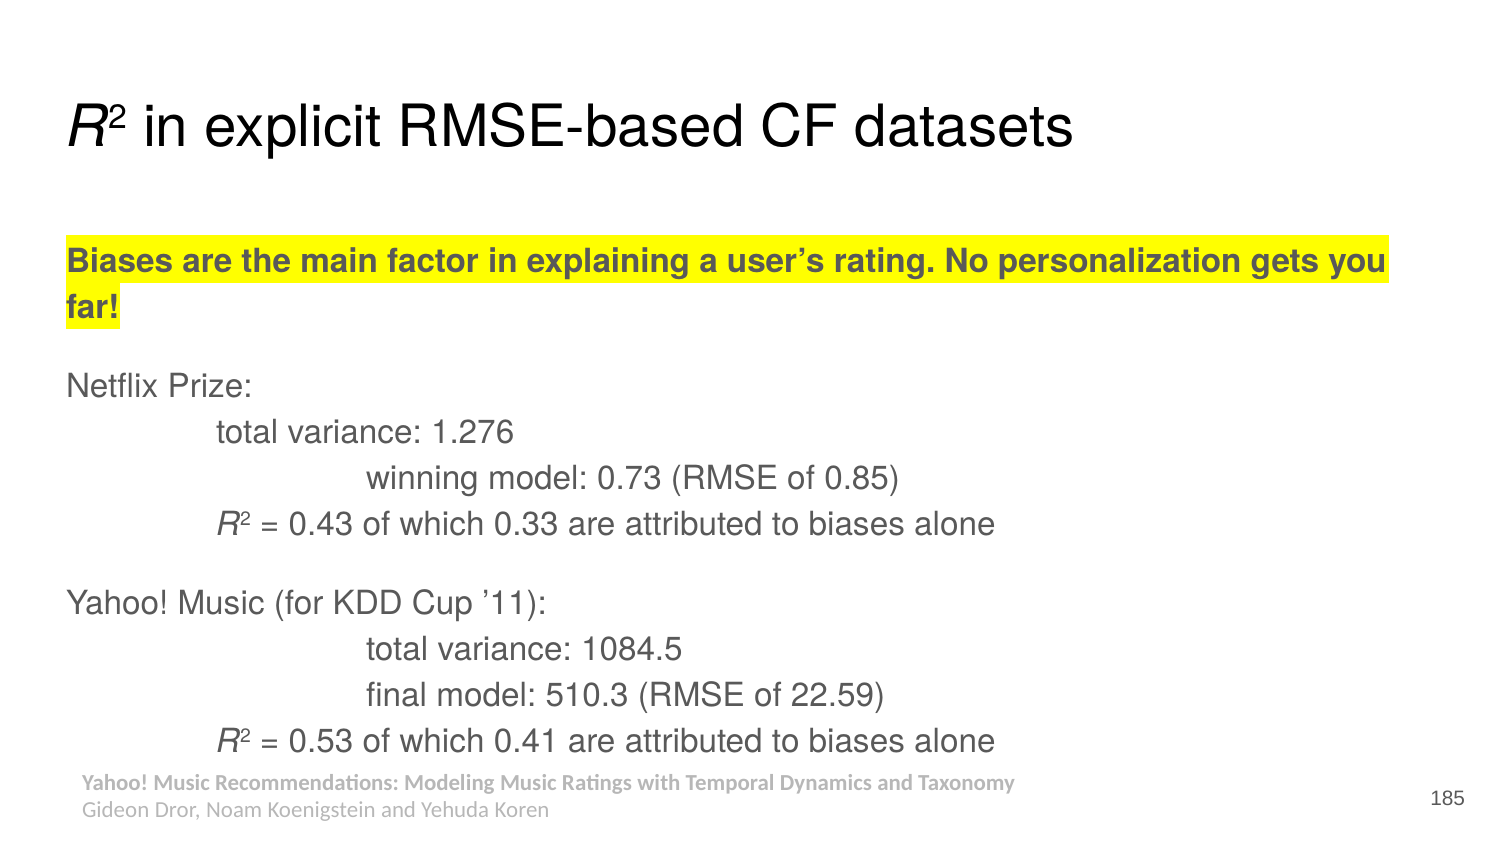

# R2 in explicit RMSE-based CF datasets
Biases are the main factor in explaining a user’s rating. No personalization gets you far!
Netflix Prize:
total variance: 1.276
		winning model: 0.73 (RMSE of 0.85)
R2 = 0.43 of which 0.33 are attributed to biases alone
Yahoo! Music (for KDD Cup ’11):
		total variance: 1084.5
		final model: 510.3 (RMSE of 22.59)
R2 = 0.53 of which 0.41 are attributed to biases alone

Yahoo! Music Recommendations: Modeling Music Ratings with Temporal Dynamics and Taxonomy
Gideon Dror, Noam Koenigstein and Yehuda Koren
185